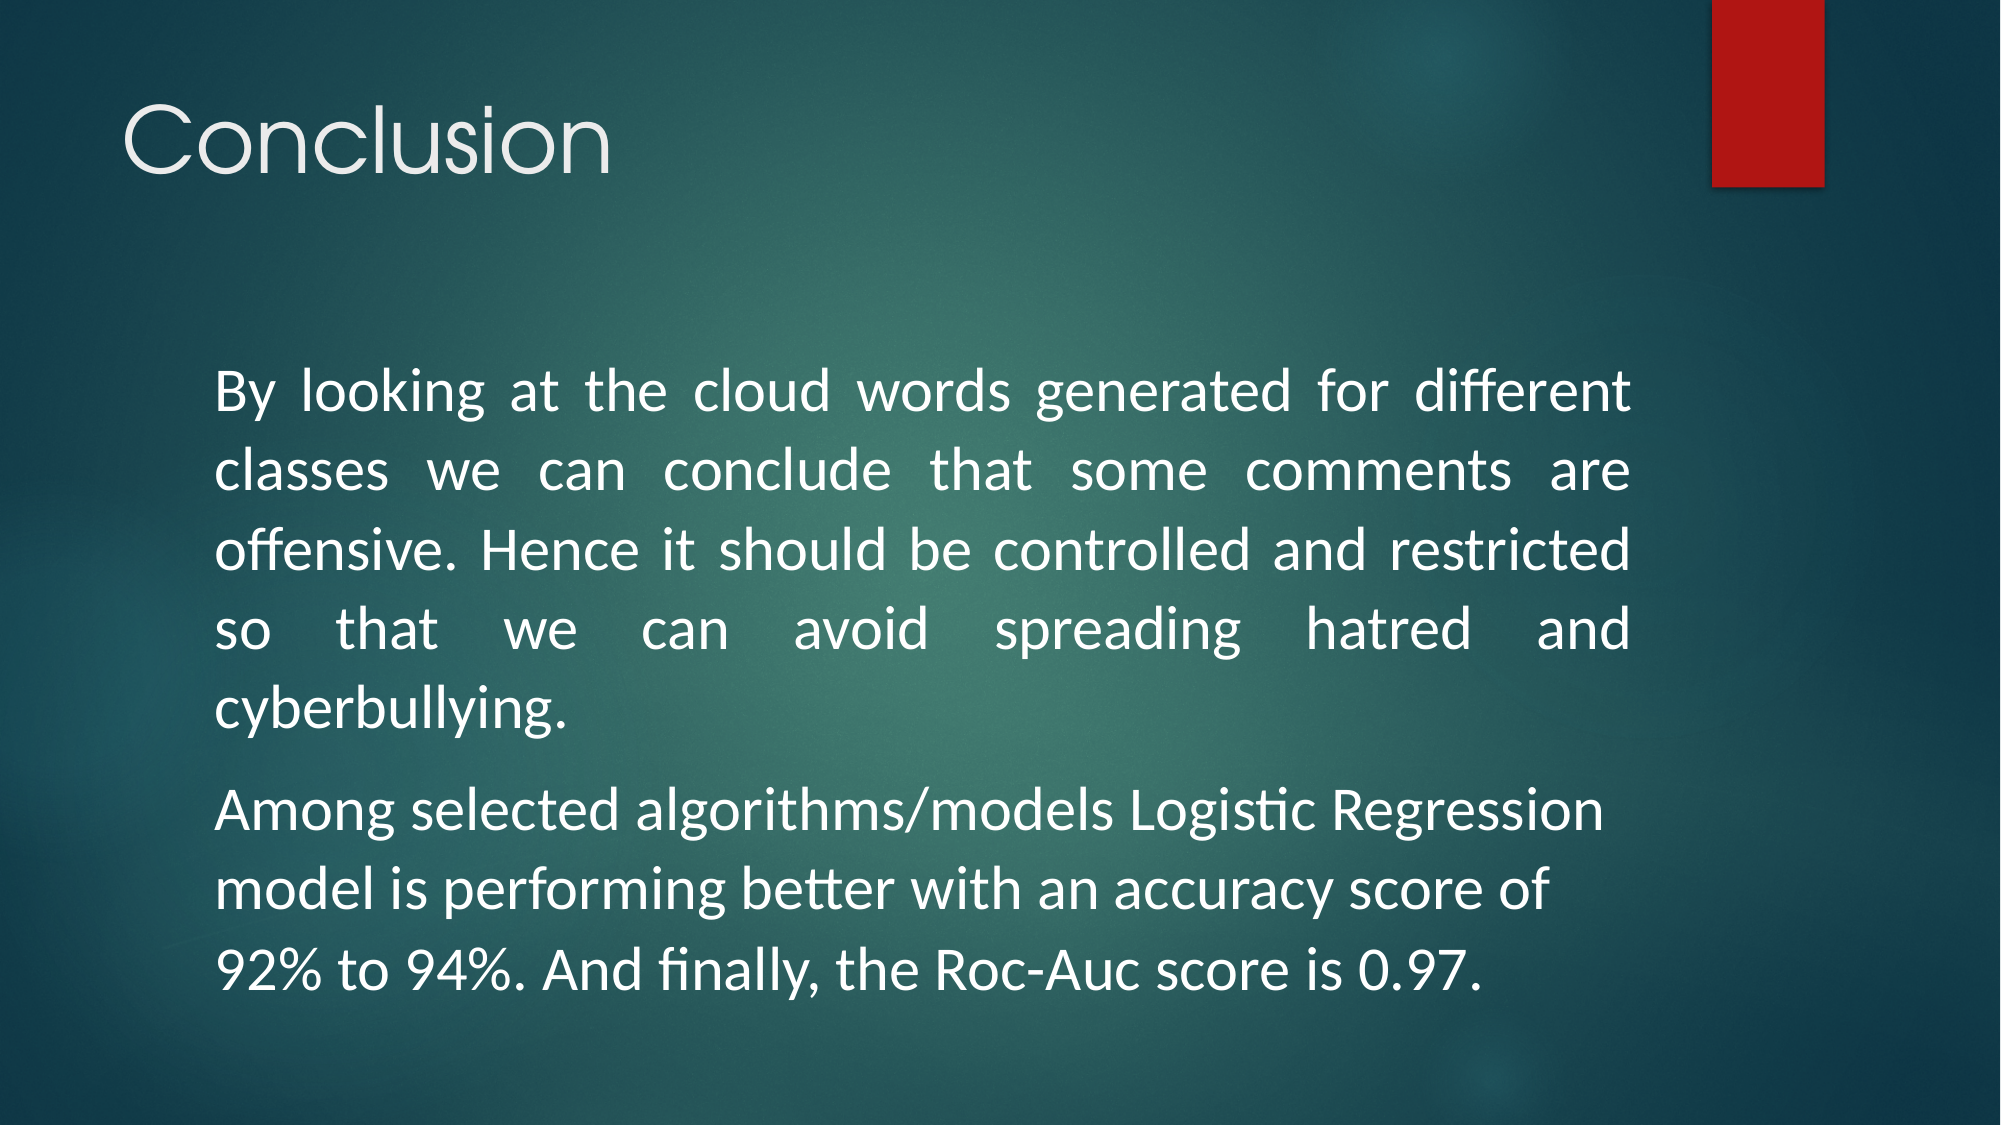

# Conclusion
By looking at the cloud words generated for different classes we can conclude that some comments are offensive. Hence it should be controlled and restricted so that we can avoid spreading hatred and cyberbullying.
Among selected algorithms/models Logistic Regression model is performing better with an accuracy score of 92% to 94%. And finally, the Roc-Auc score is 0.97.